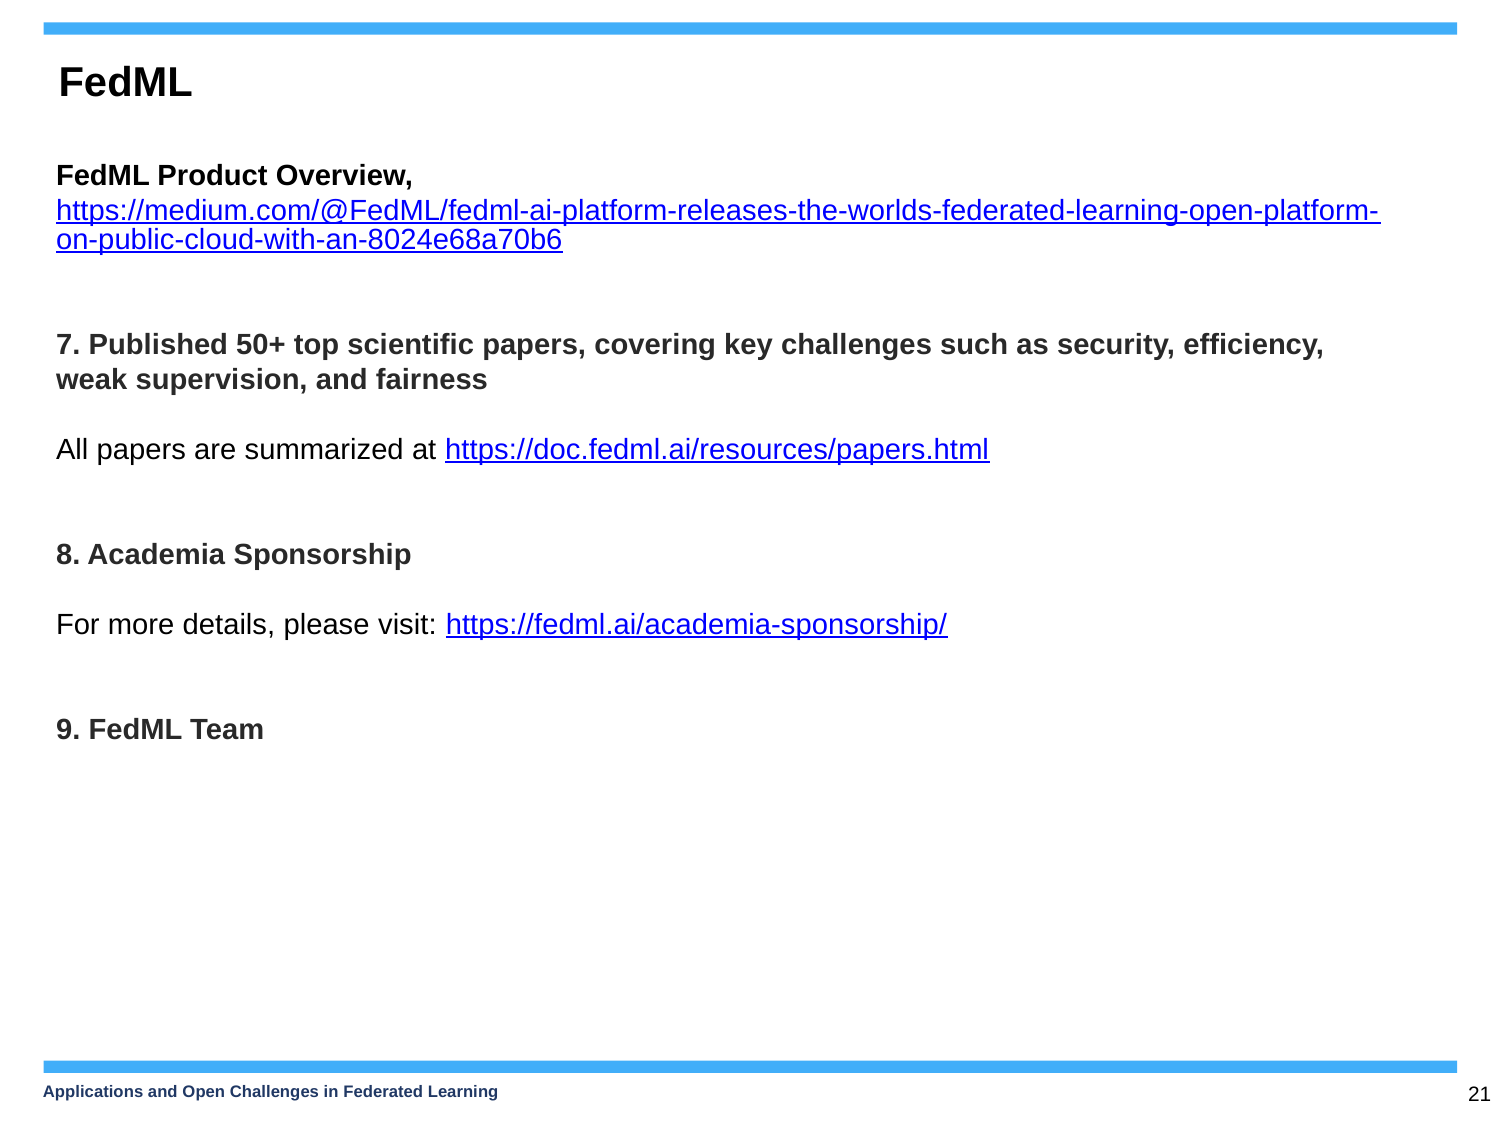

FedML
FedML Product Overview, https://medium.com/@FedML/fedml-ai-platform-releases-the-worlds-federated-learning-open-platform-on-public-cloud-with-an-8024e68a70b6

7. Published 50+ top scientific papers, covering key challenges such as security, efficiency, weak supervision, and fairness

All papers are summarized at https://doc.fedml.ai/resources/papers.html

8. Academia Sponsorship

For more details, please visit: https://fedml.ai/academia-sponsorship/

9. FedML Team